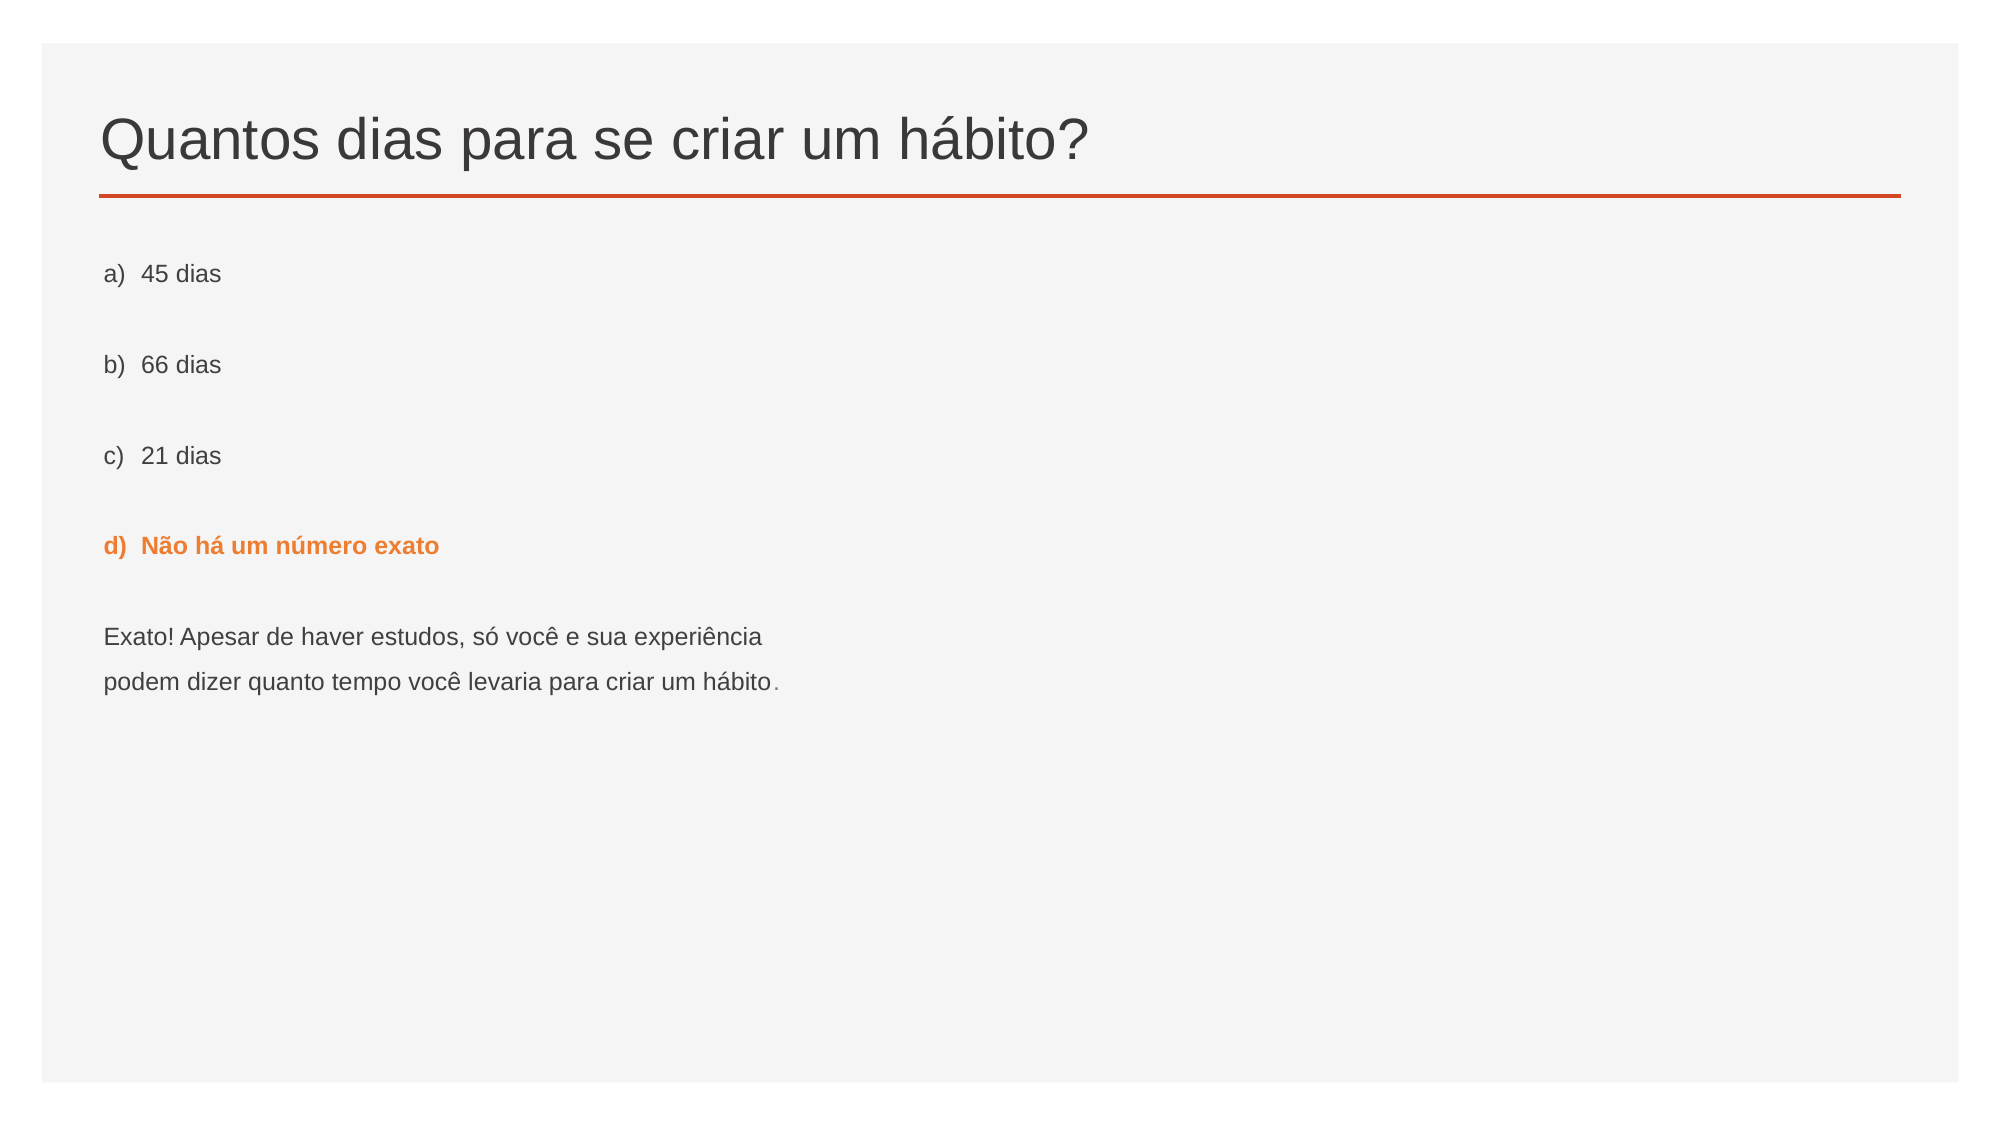

# Quantos dias para se criar um hábito?
45 dias
66 dias
21 dias
Não há um número exato
Exato! Apesar de haver estudos, só você e sua experiência podem dizer quanto tempo você levaria para criar um hábito.